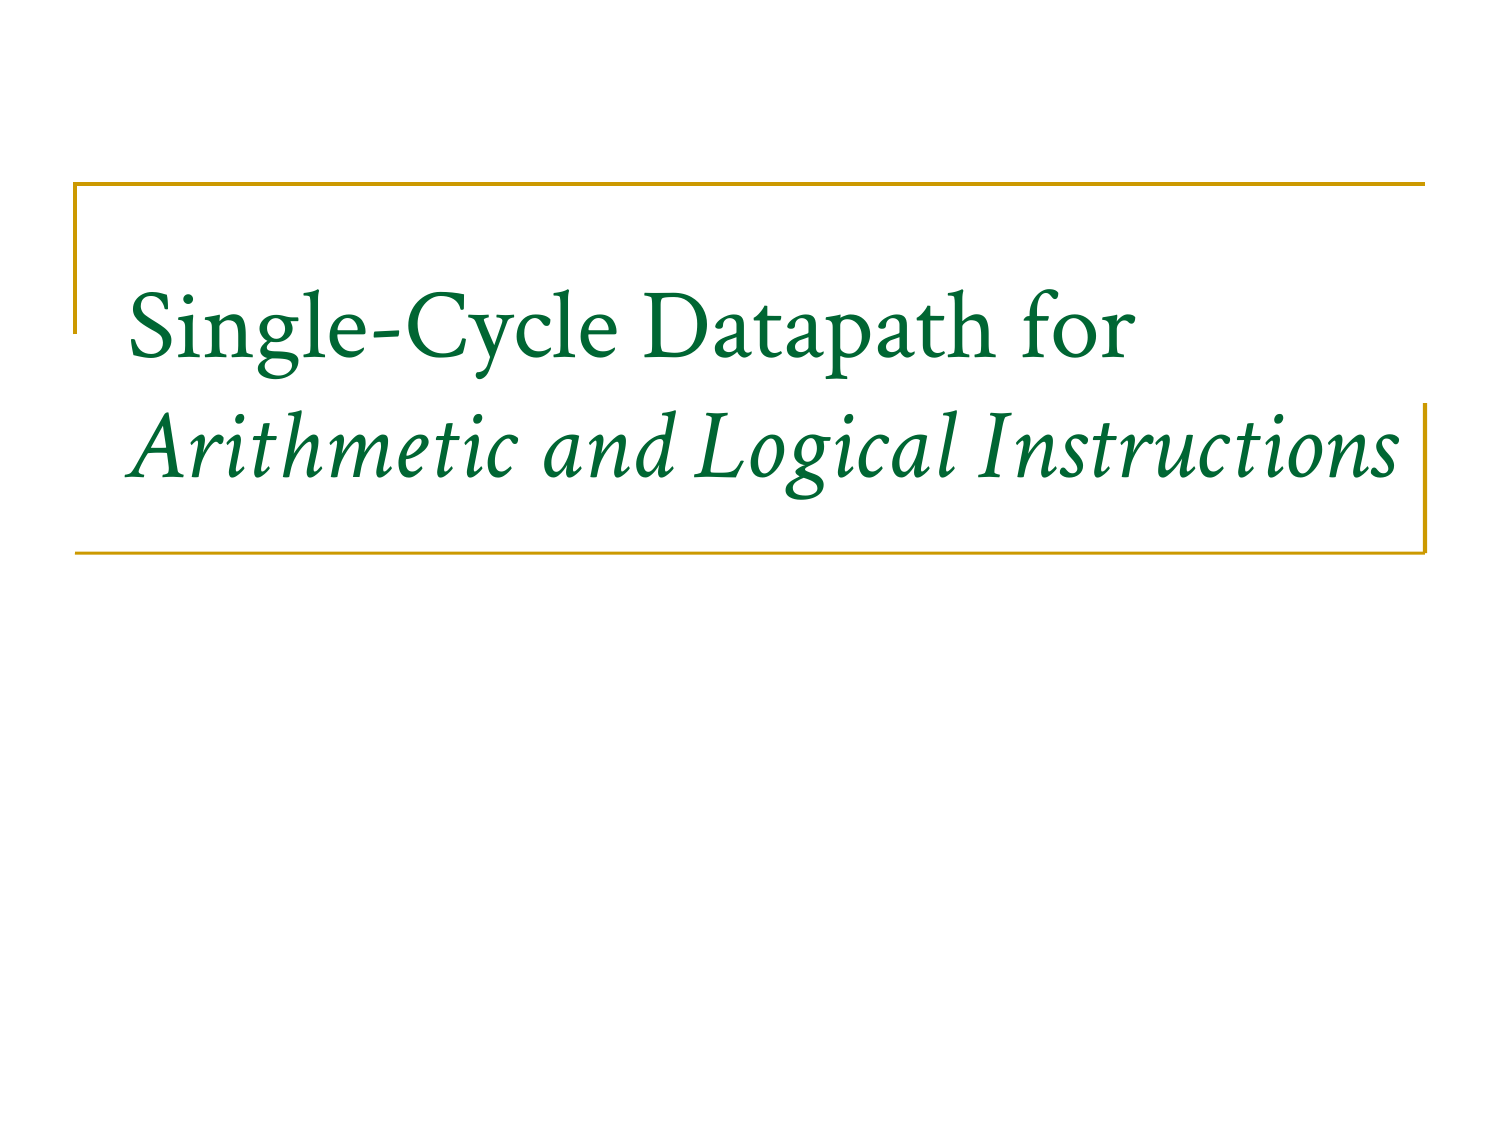

# Single-Cycle Datapath for Arithmetic and Logical Instructions